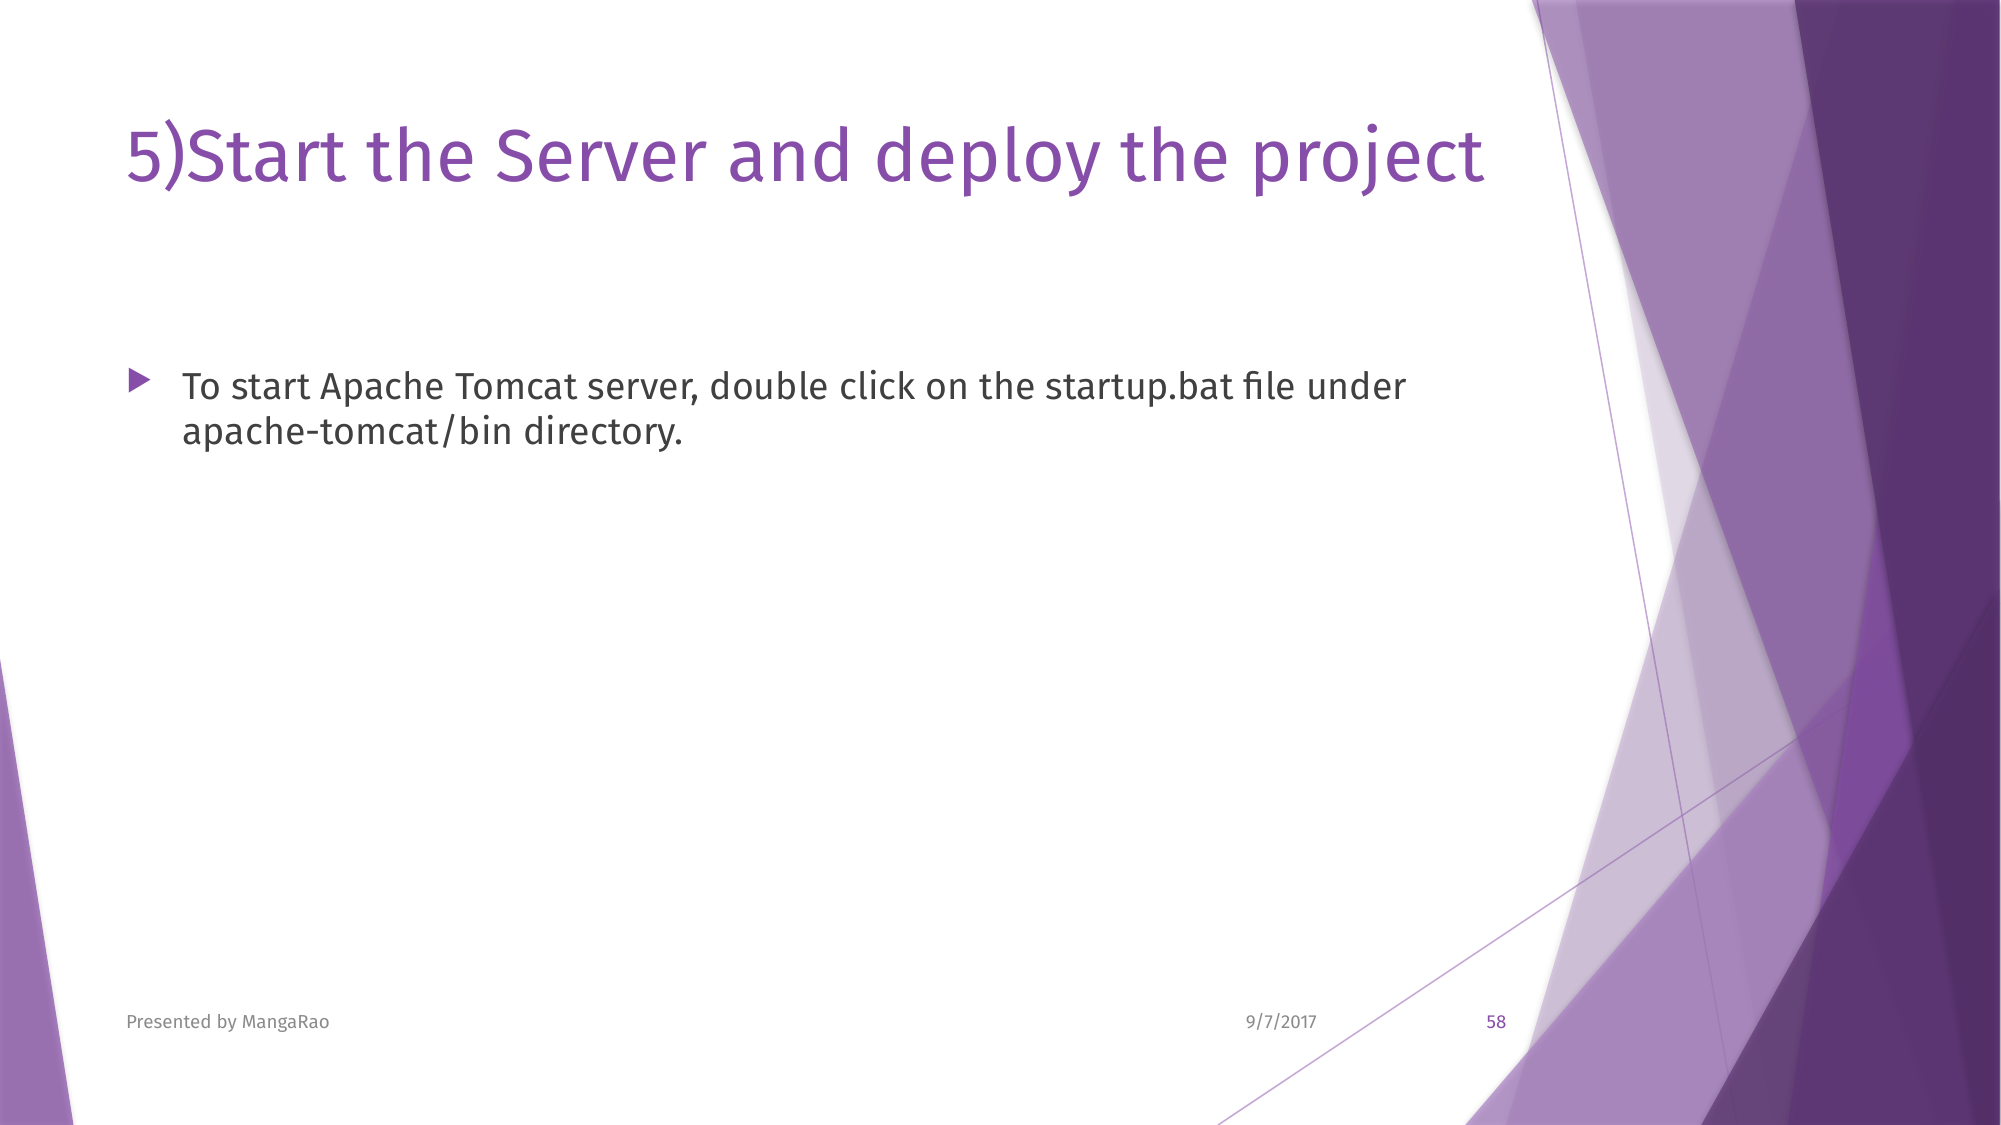

# 5)Start the Server and deploy the project
To start Apache Tomcat server, double click on the startup.bat file under apache-tomcat/bin directory.
Presented by MangaRao
9/7/2017
58